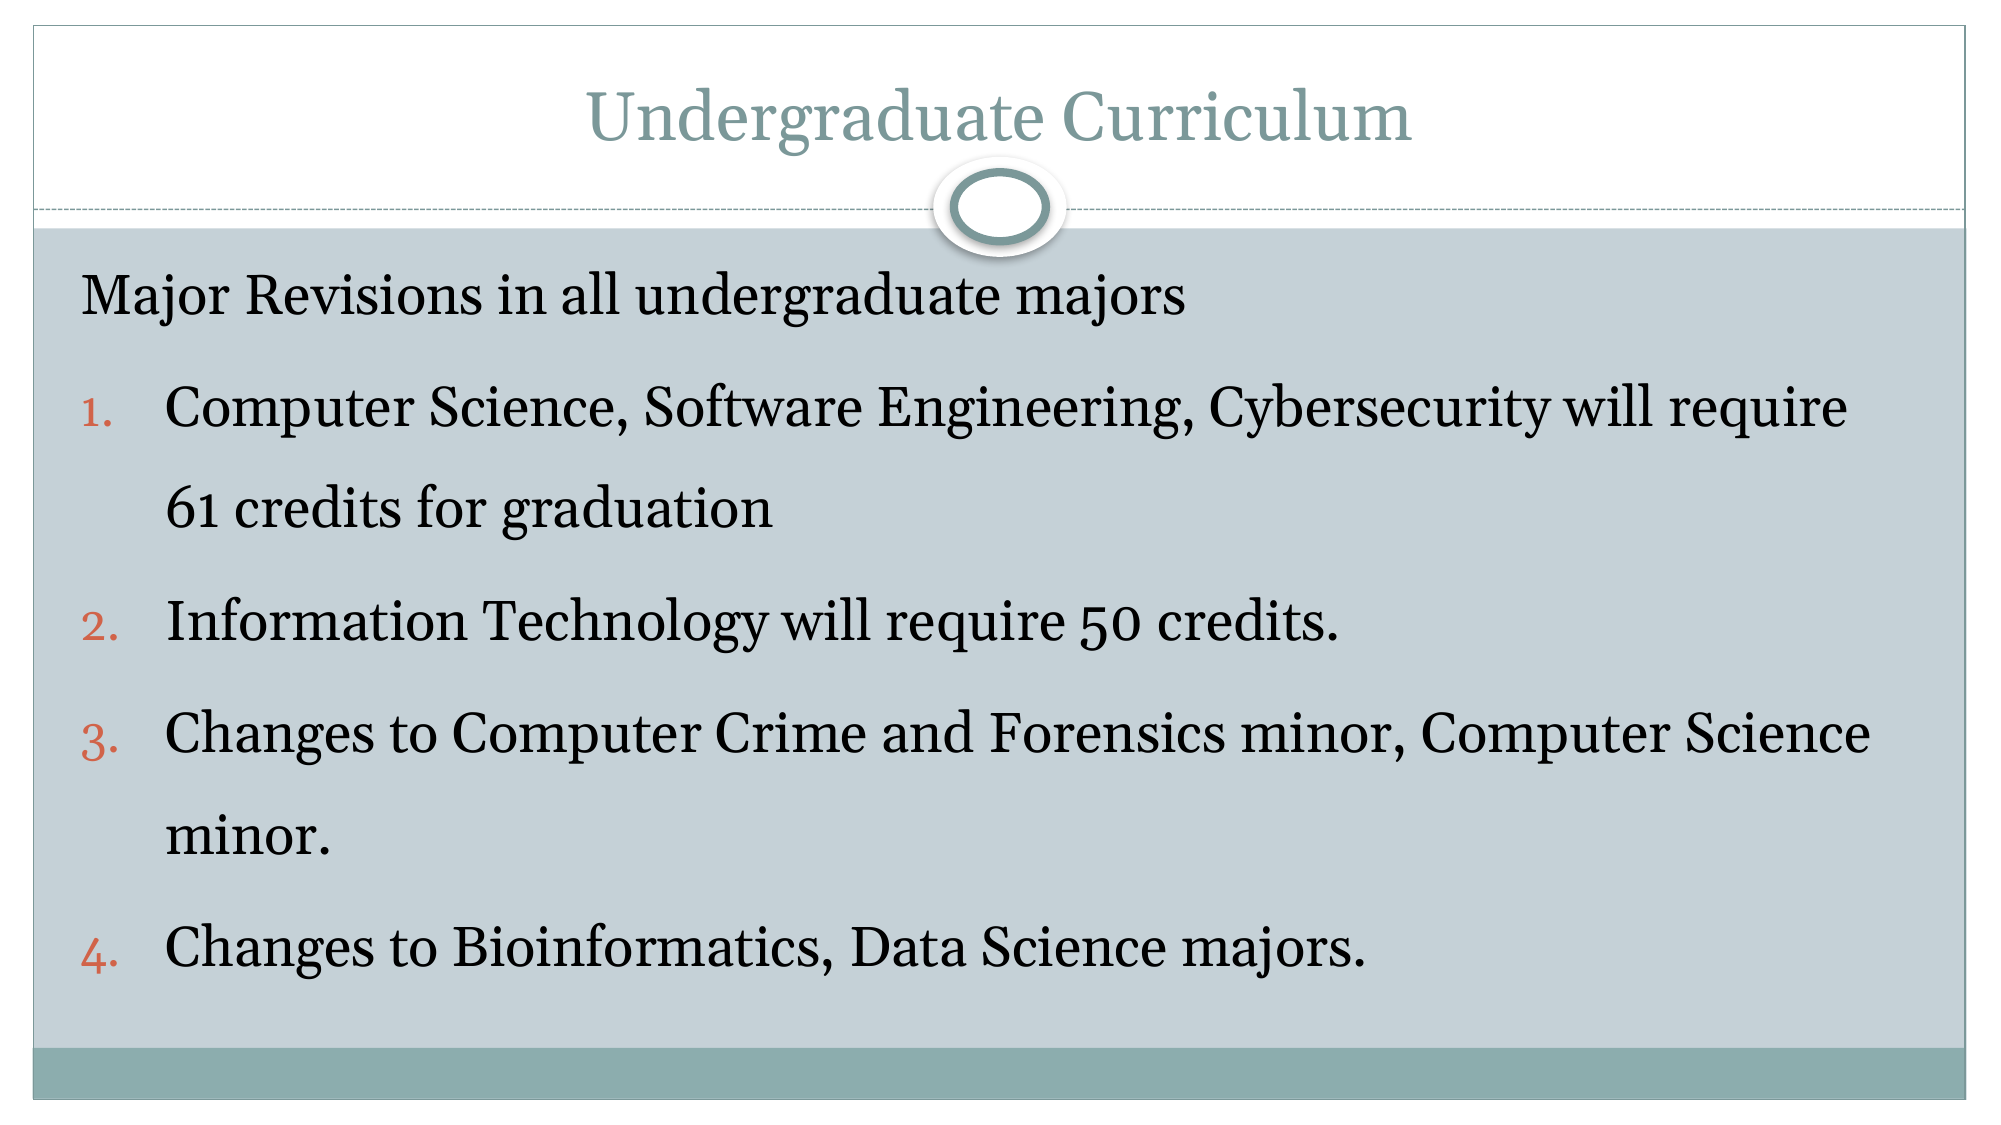

# Undergraduate Curriculum
Major Revisions in all undergraduate majors
Computer Science, Software Engineering, Cybersecurity will require 61 credits for graduation
Information Technology will require 50 credits.
Changes to Computer Crime and Forensics minor, Computer Science minor.
Changes to Bioinformatics, Data Science majors.